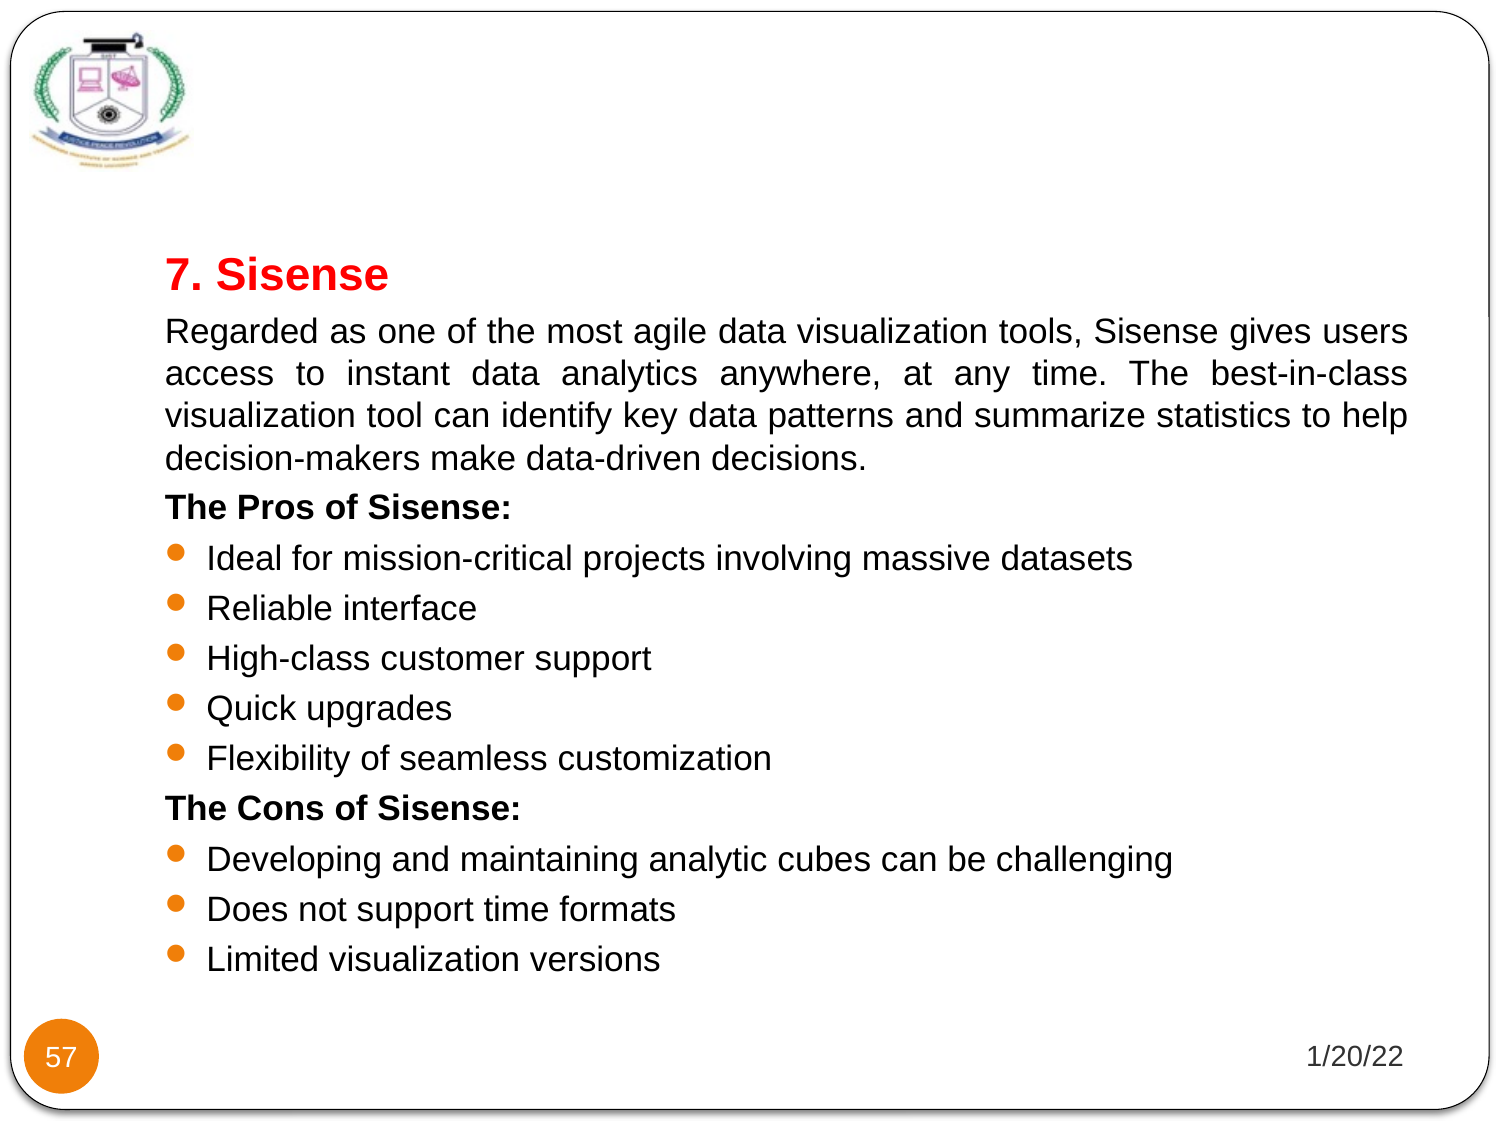

#
7. Sisense
Regarded as one of the most agile data visualization tools, Sisense gives users access to instant data analytics anywhere, at any time. The best-in-class visualization tool can identify key data patterns and summarize statistics to help decision-makers make data-driven decisions.
The Pros of Sisense:
Ideal for mission-critical projects involving massive datasets
Reliable interface
High-class customer support
Quick upgrades
Flexibility of seamless customization
The Cons of Sisense:
Developing and maintaining analytic cubes can be challenging
Does not support time formats
Limited visualization versions

1/20/22
57